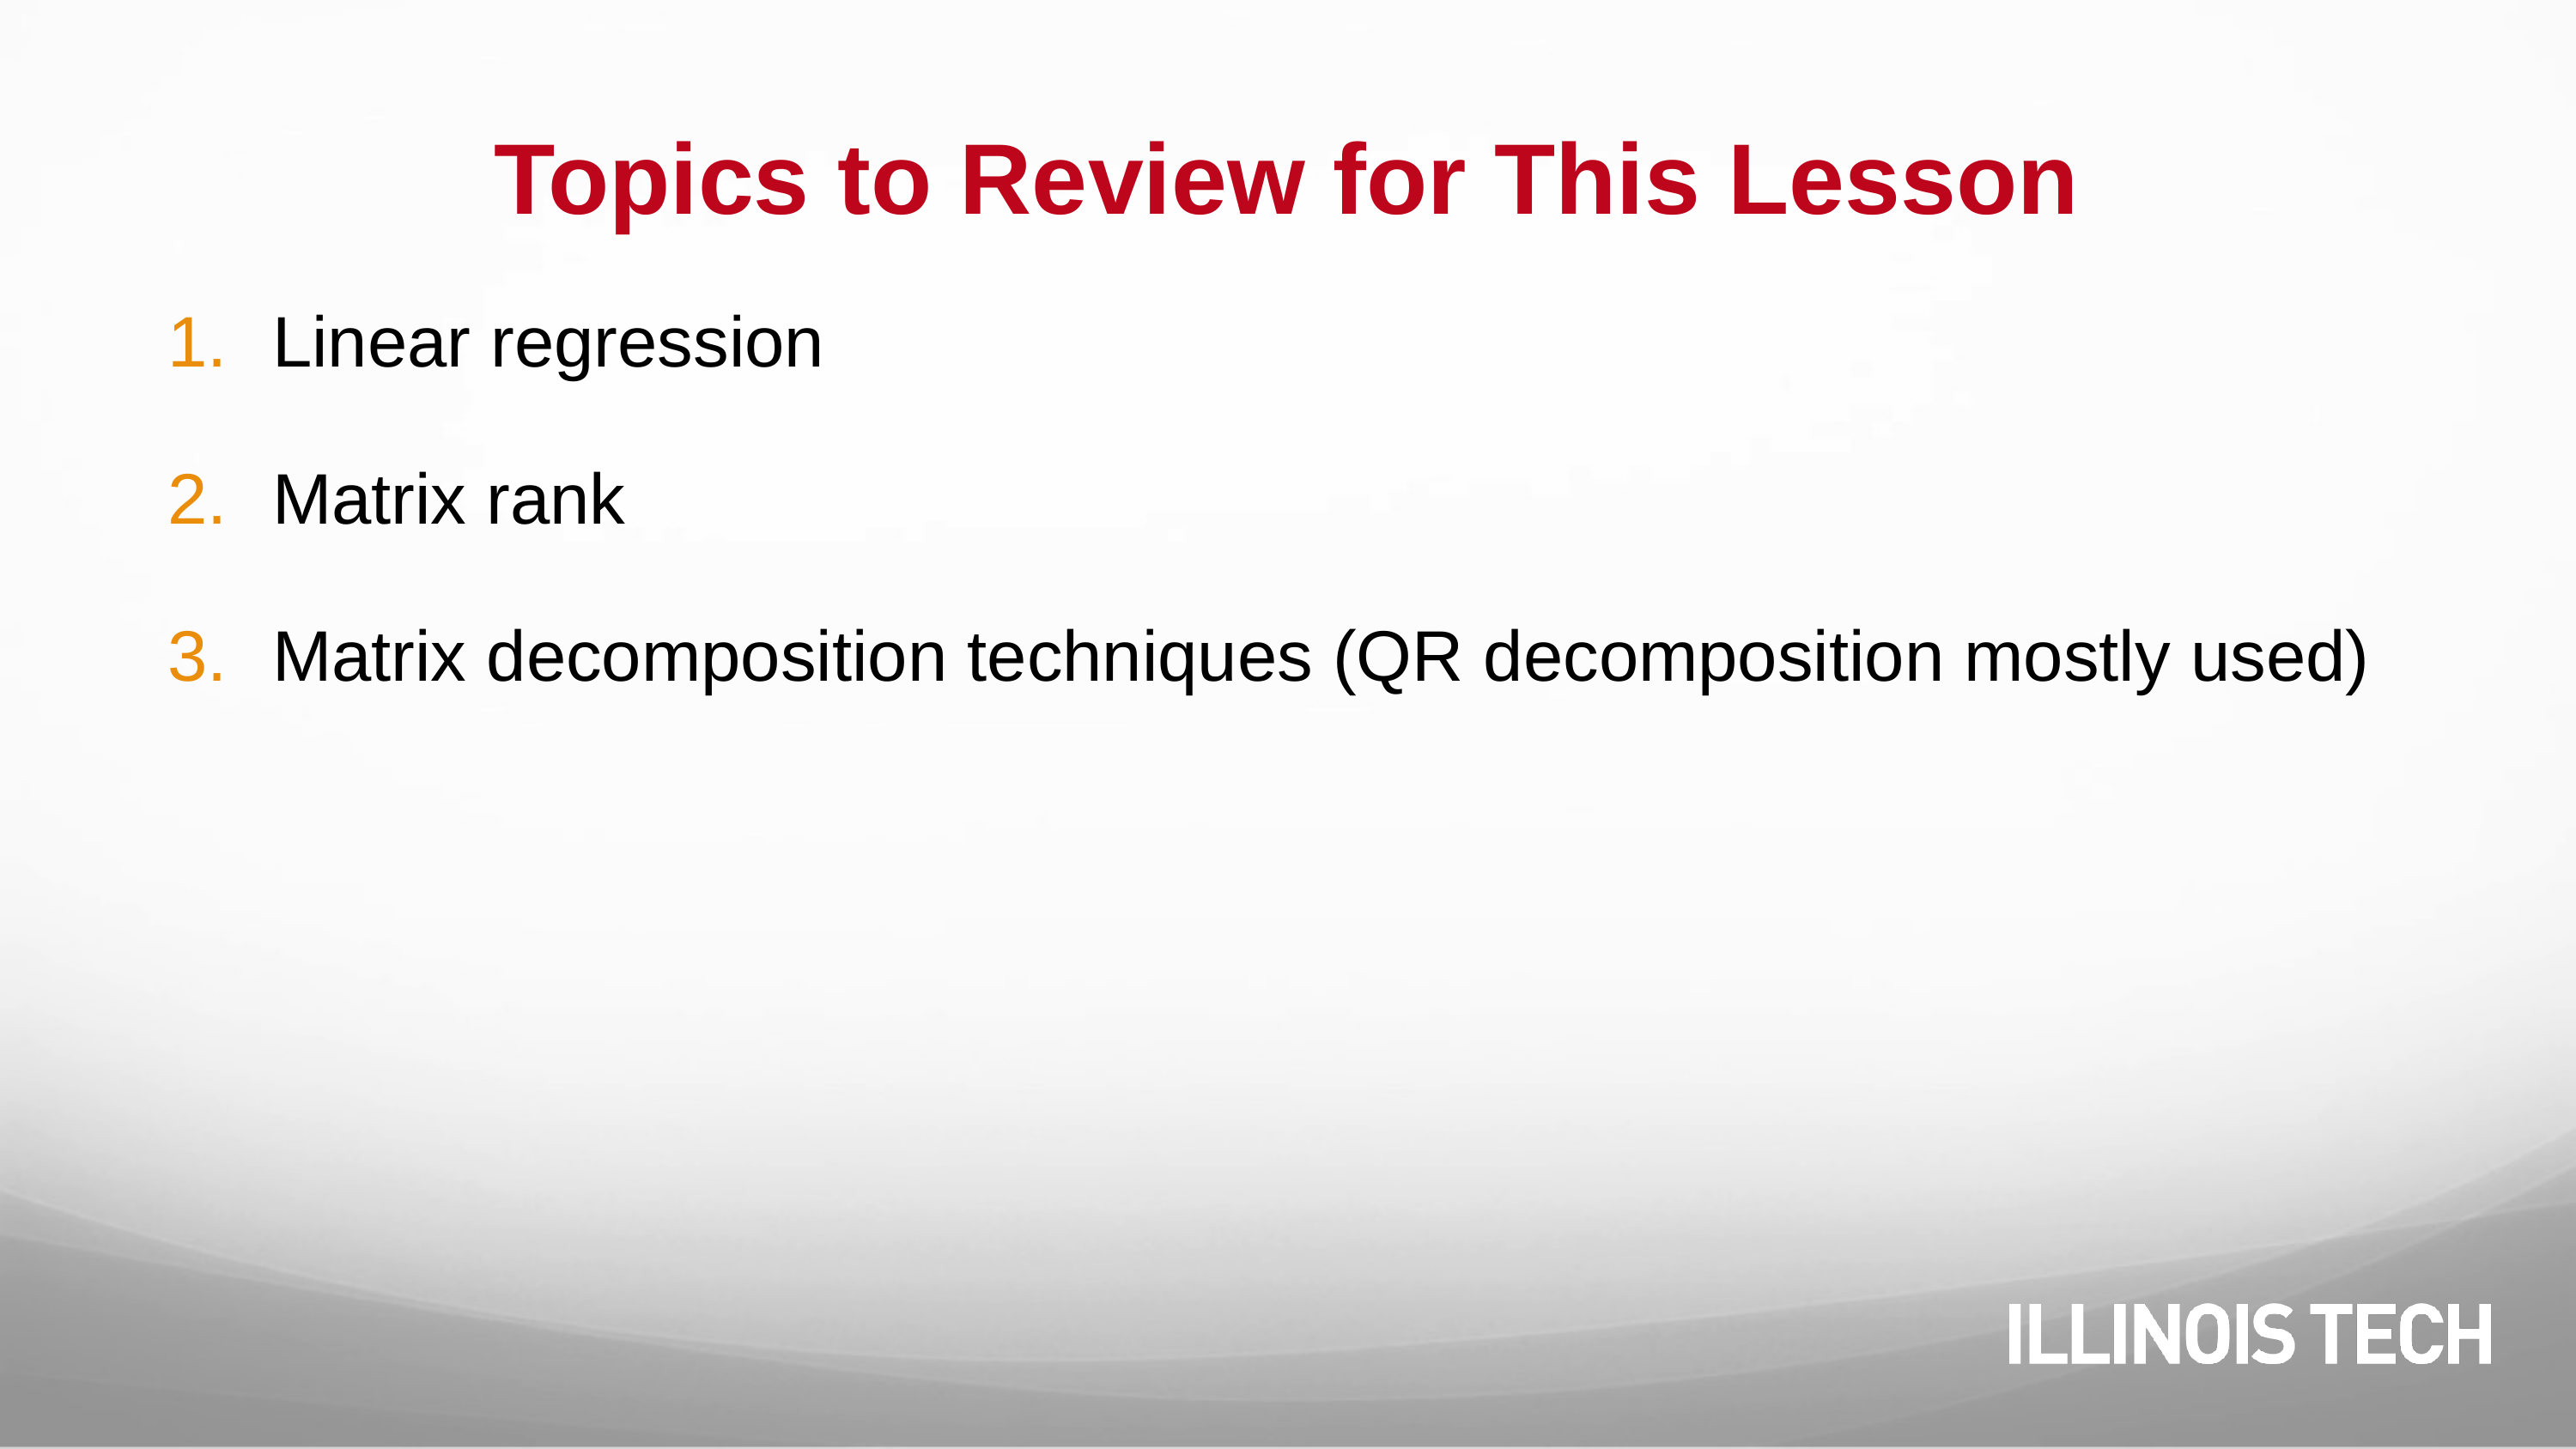

# Topics to Review for This Lesson
Linear regression
Matrix rank
Matrix decomposition techniques (QR decomposition mostly used)